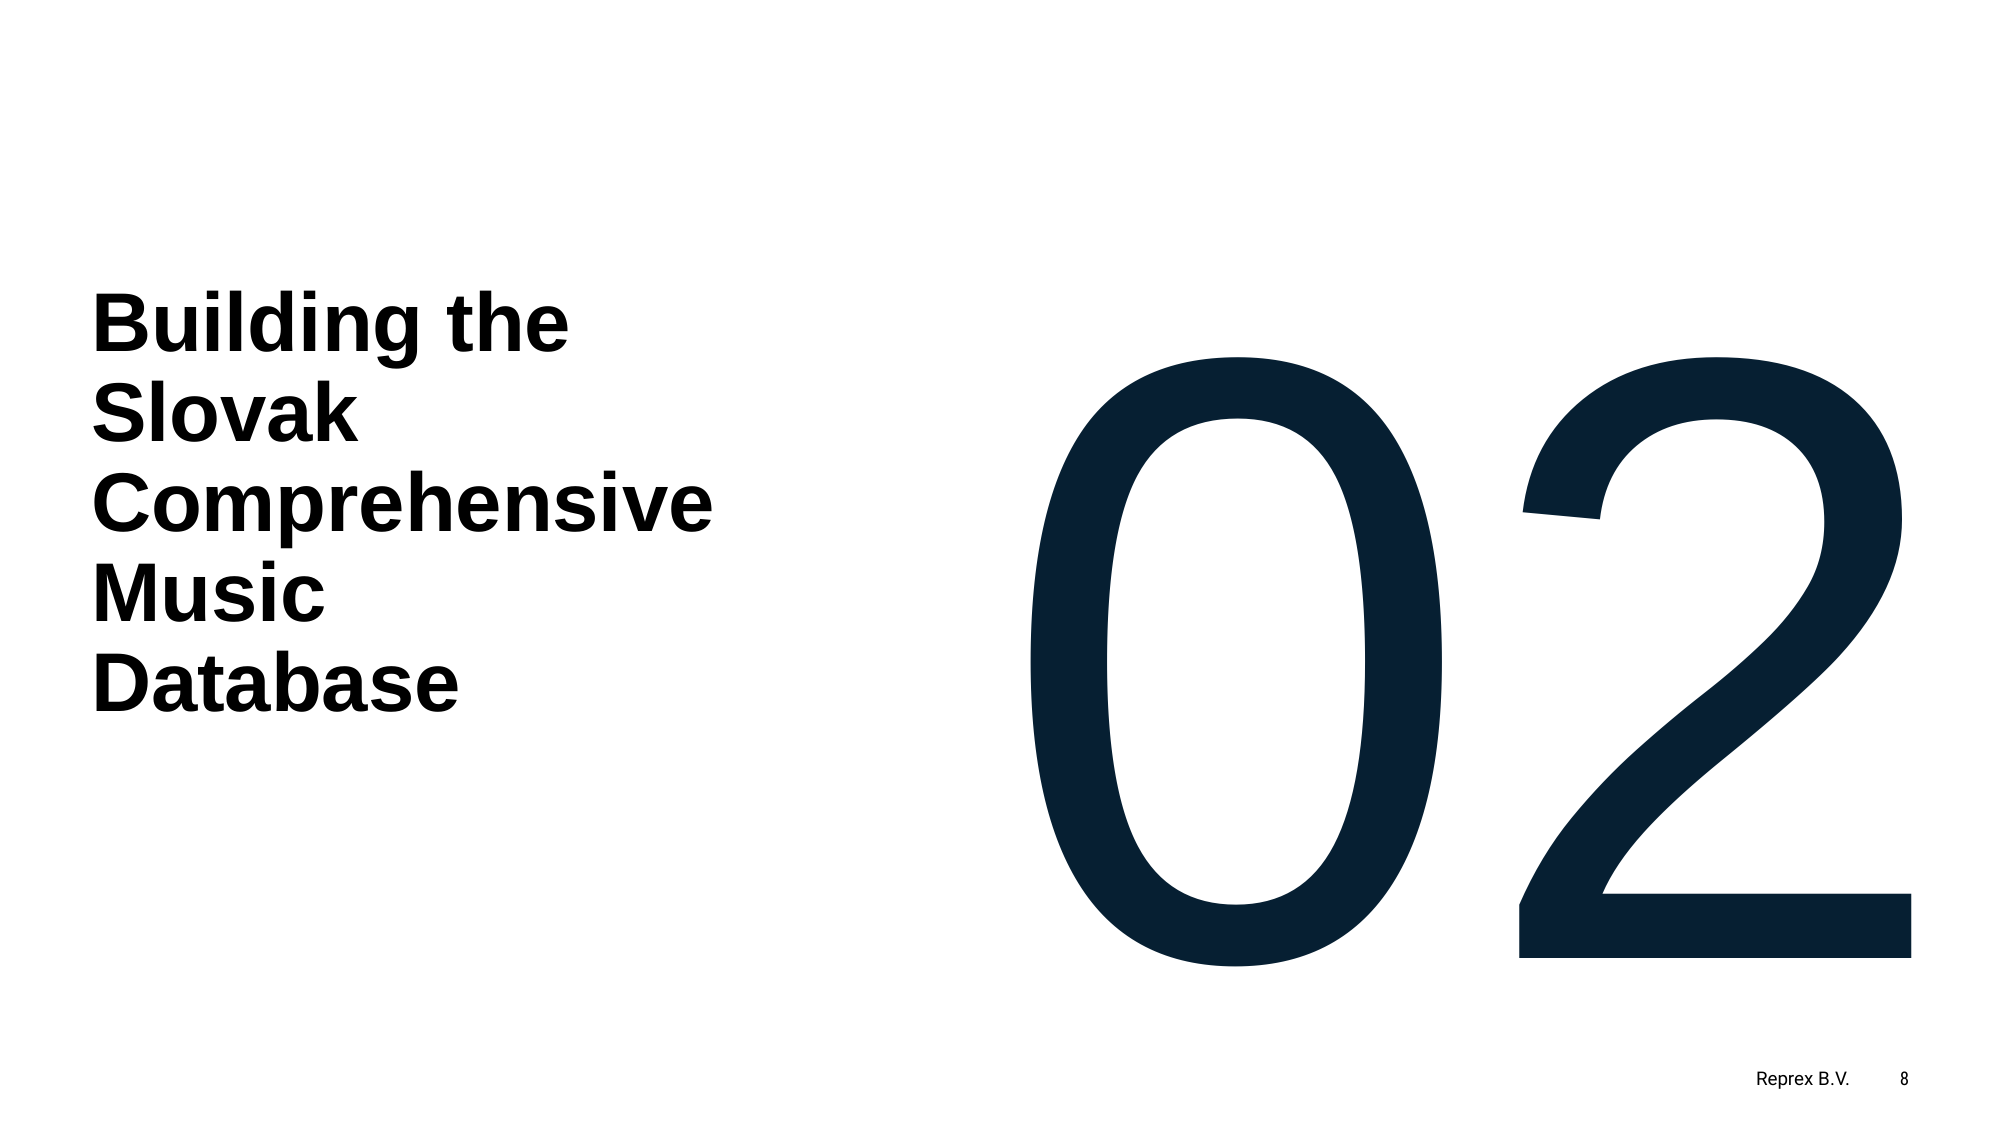

02
# Building the Slovak Comprehensive Music Database